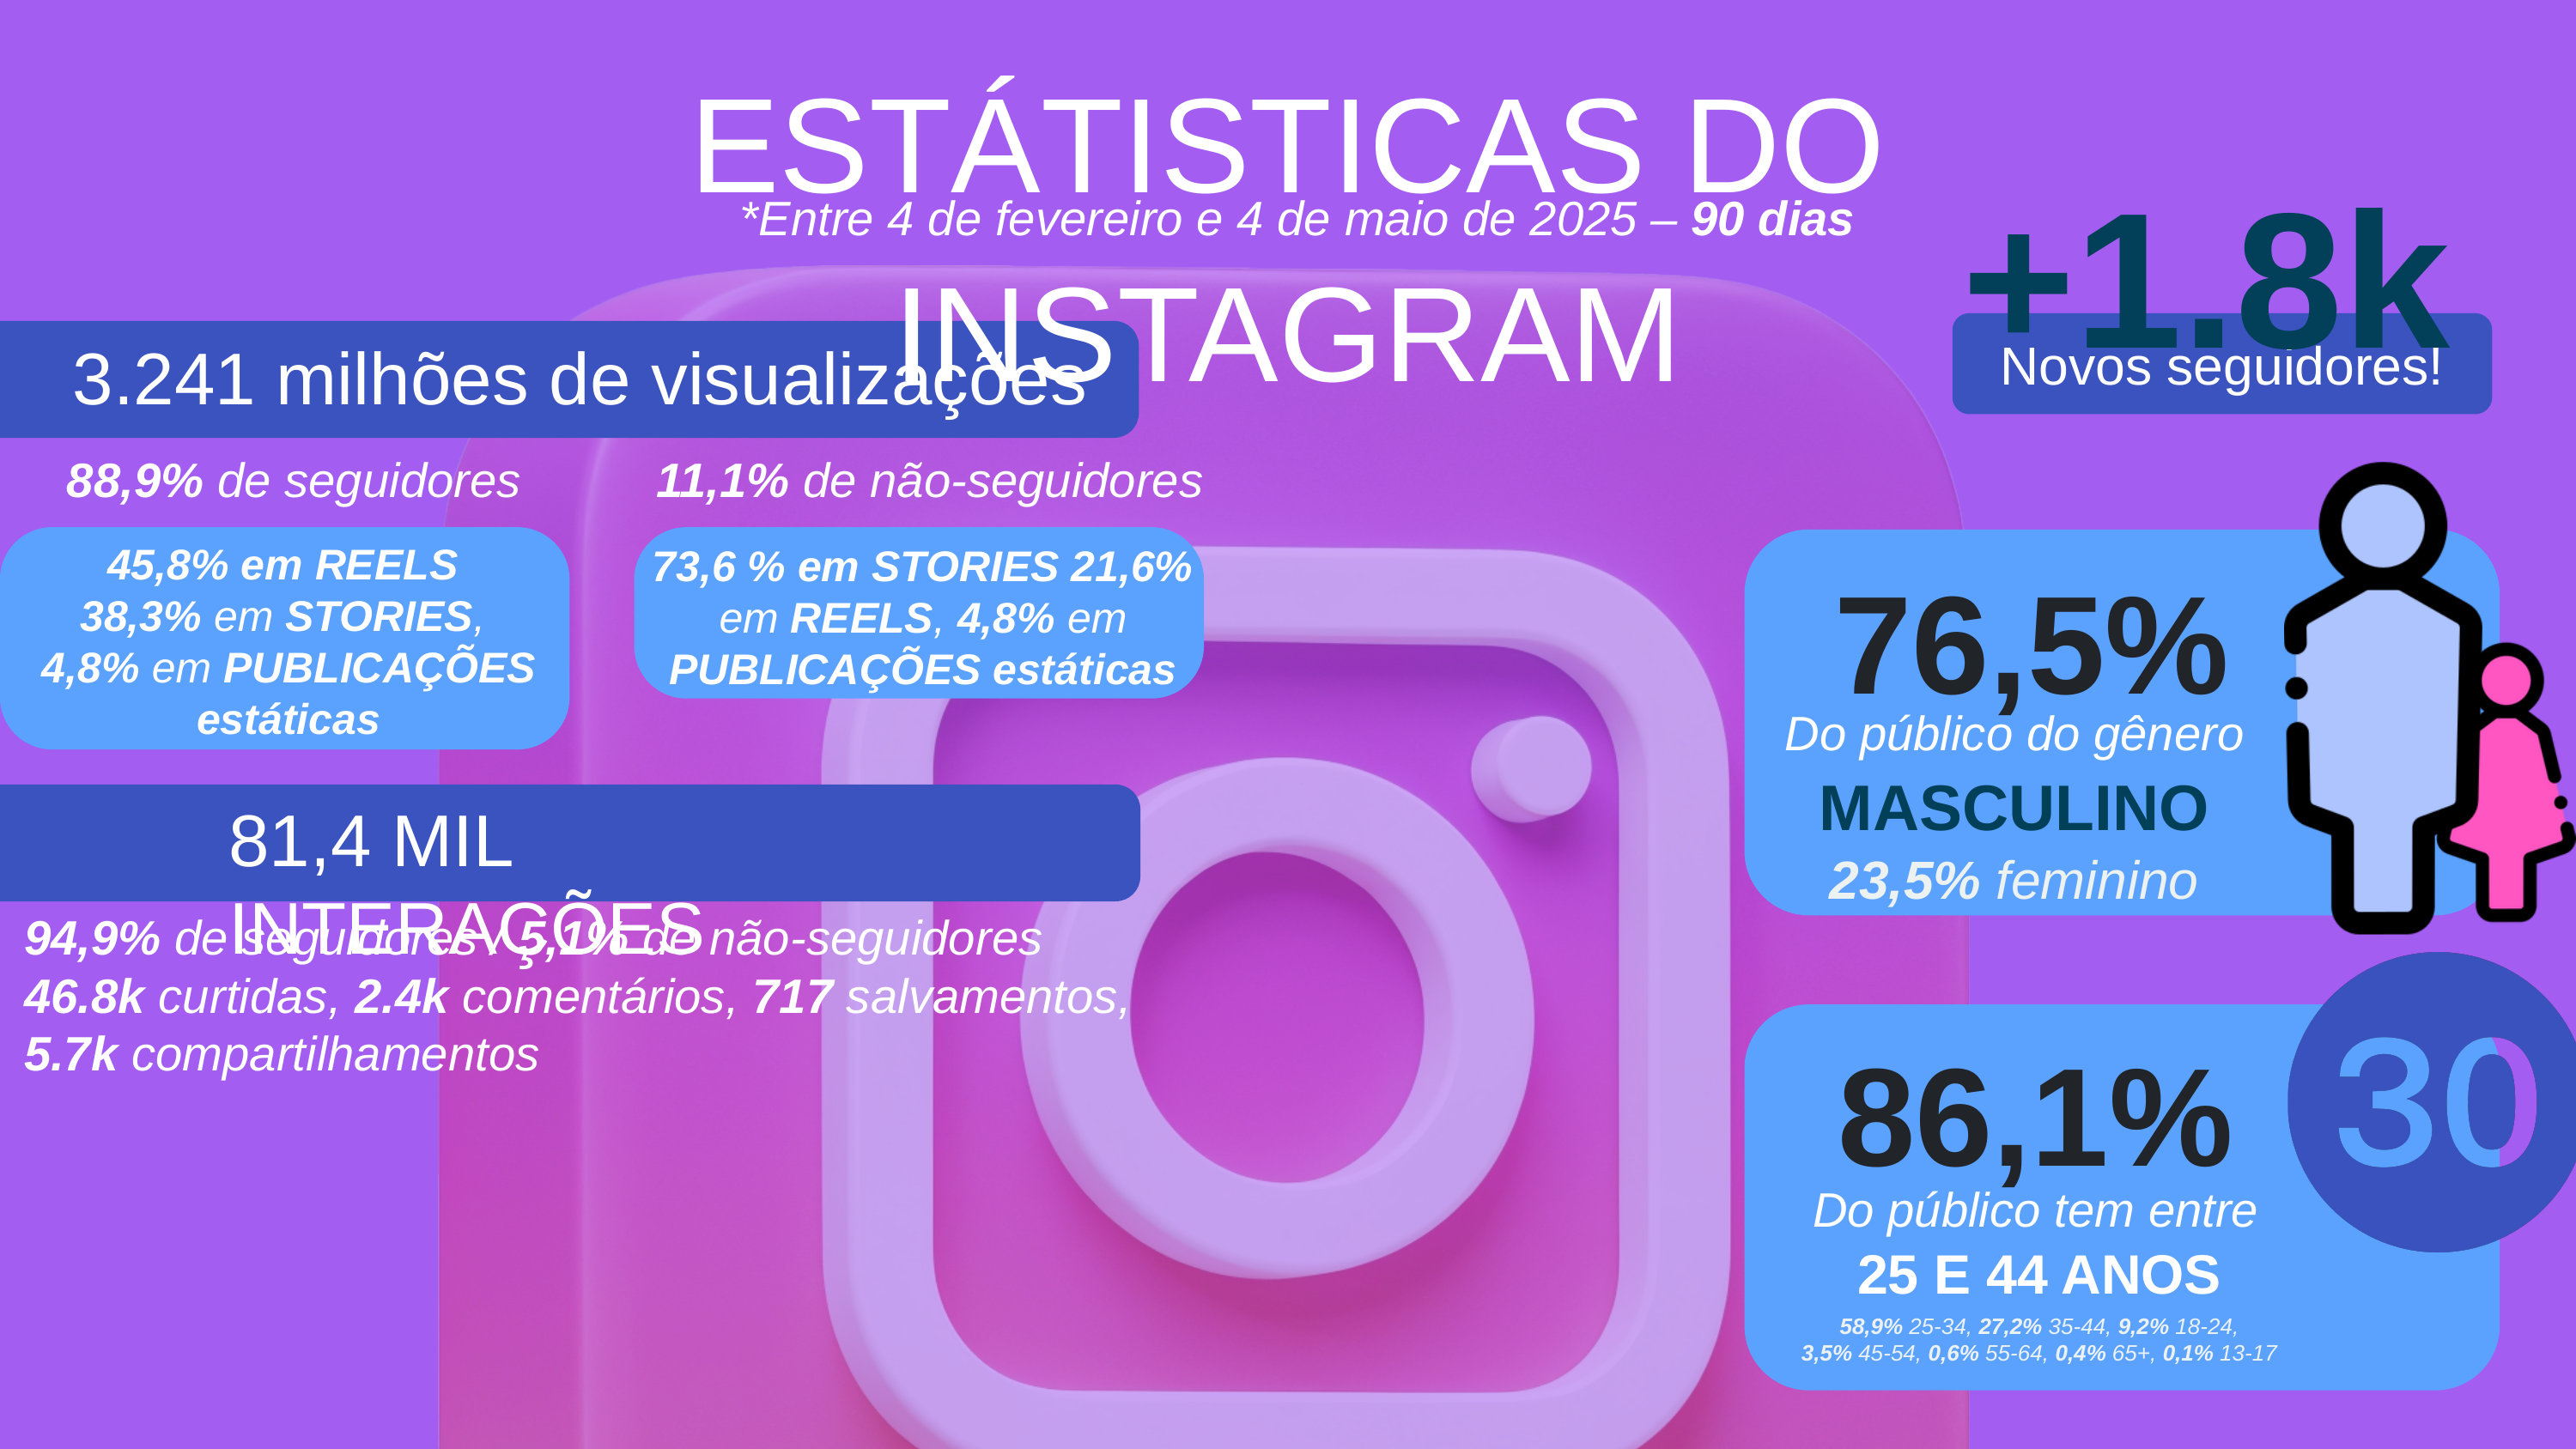

ESTÁTISTICAS DO INSTAGRAM

+1.8k

*Entre 4 de fevereiro e 4 de maio de 2025 – 90 dias

3.241 milhões de visualizações

Novos seguidores!

88,9% de seguidores          11,1% de não-seguidores

45,8% em REELS
38,3% em STORIES,
4,8% em PUBLICAÇÕES estáticas

73,6 % em STORIES 21,6% em REELS, 4,8% em PUBLICAÇÕES estáticas

76,5%

Do público do gênero

81,4 MIL INTERAÇÕES

MASCULINO

23,5% feminino

94,9% de seguidores / 5,1% de não-seguidores
46.8k curtidas, 2.4k comentários, 717 salvamentos,
5.7k compartilhamentos

86,1%

Do público tem entre

25 E 44 ANOS

58,9% 25-34, 27,2% 35-44, 9,2% 18-24,
3,5% 45-54, 0,6% 55-64, 0,4% 65+, 0,1% 13-17